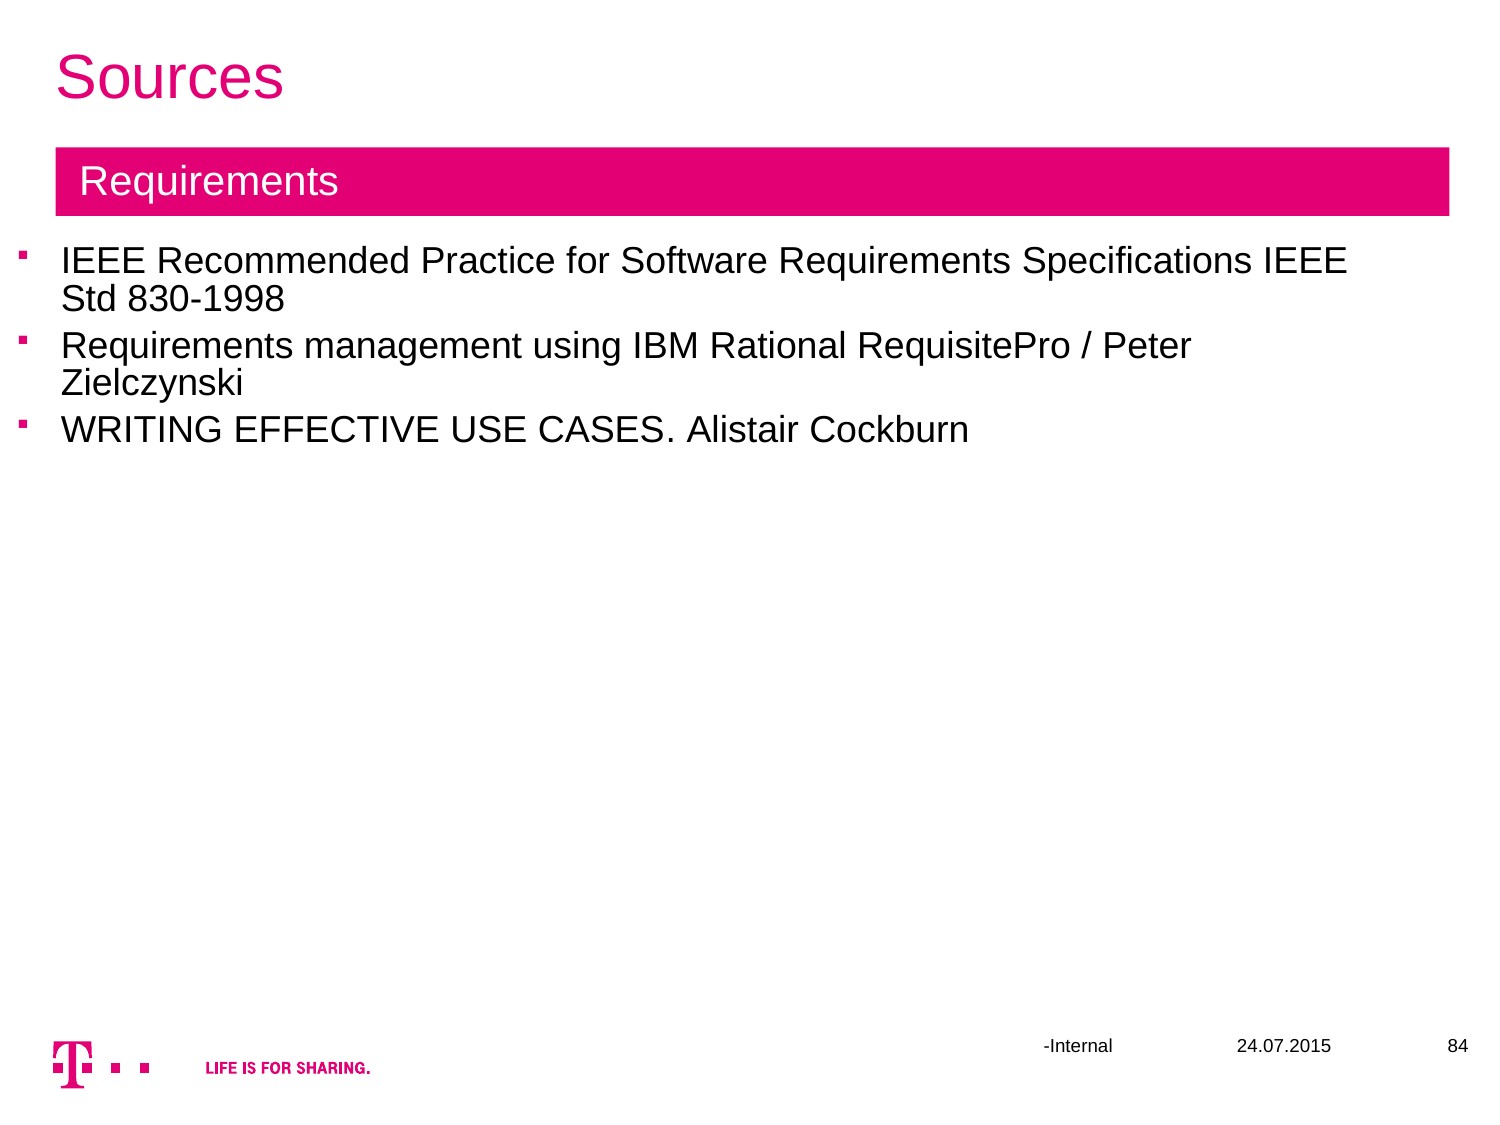

# Sources
Requirements

IEEE Recommended Practice for Software Requirements Specifications IEEE Std 830-1998
Requirements management using IBM Rational RequisitePro / Peter Zielczynski
WRITING EFFECTIVE USE CASES. Alistair Cockburn

-Internal
24.07.2015
84